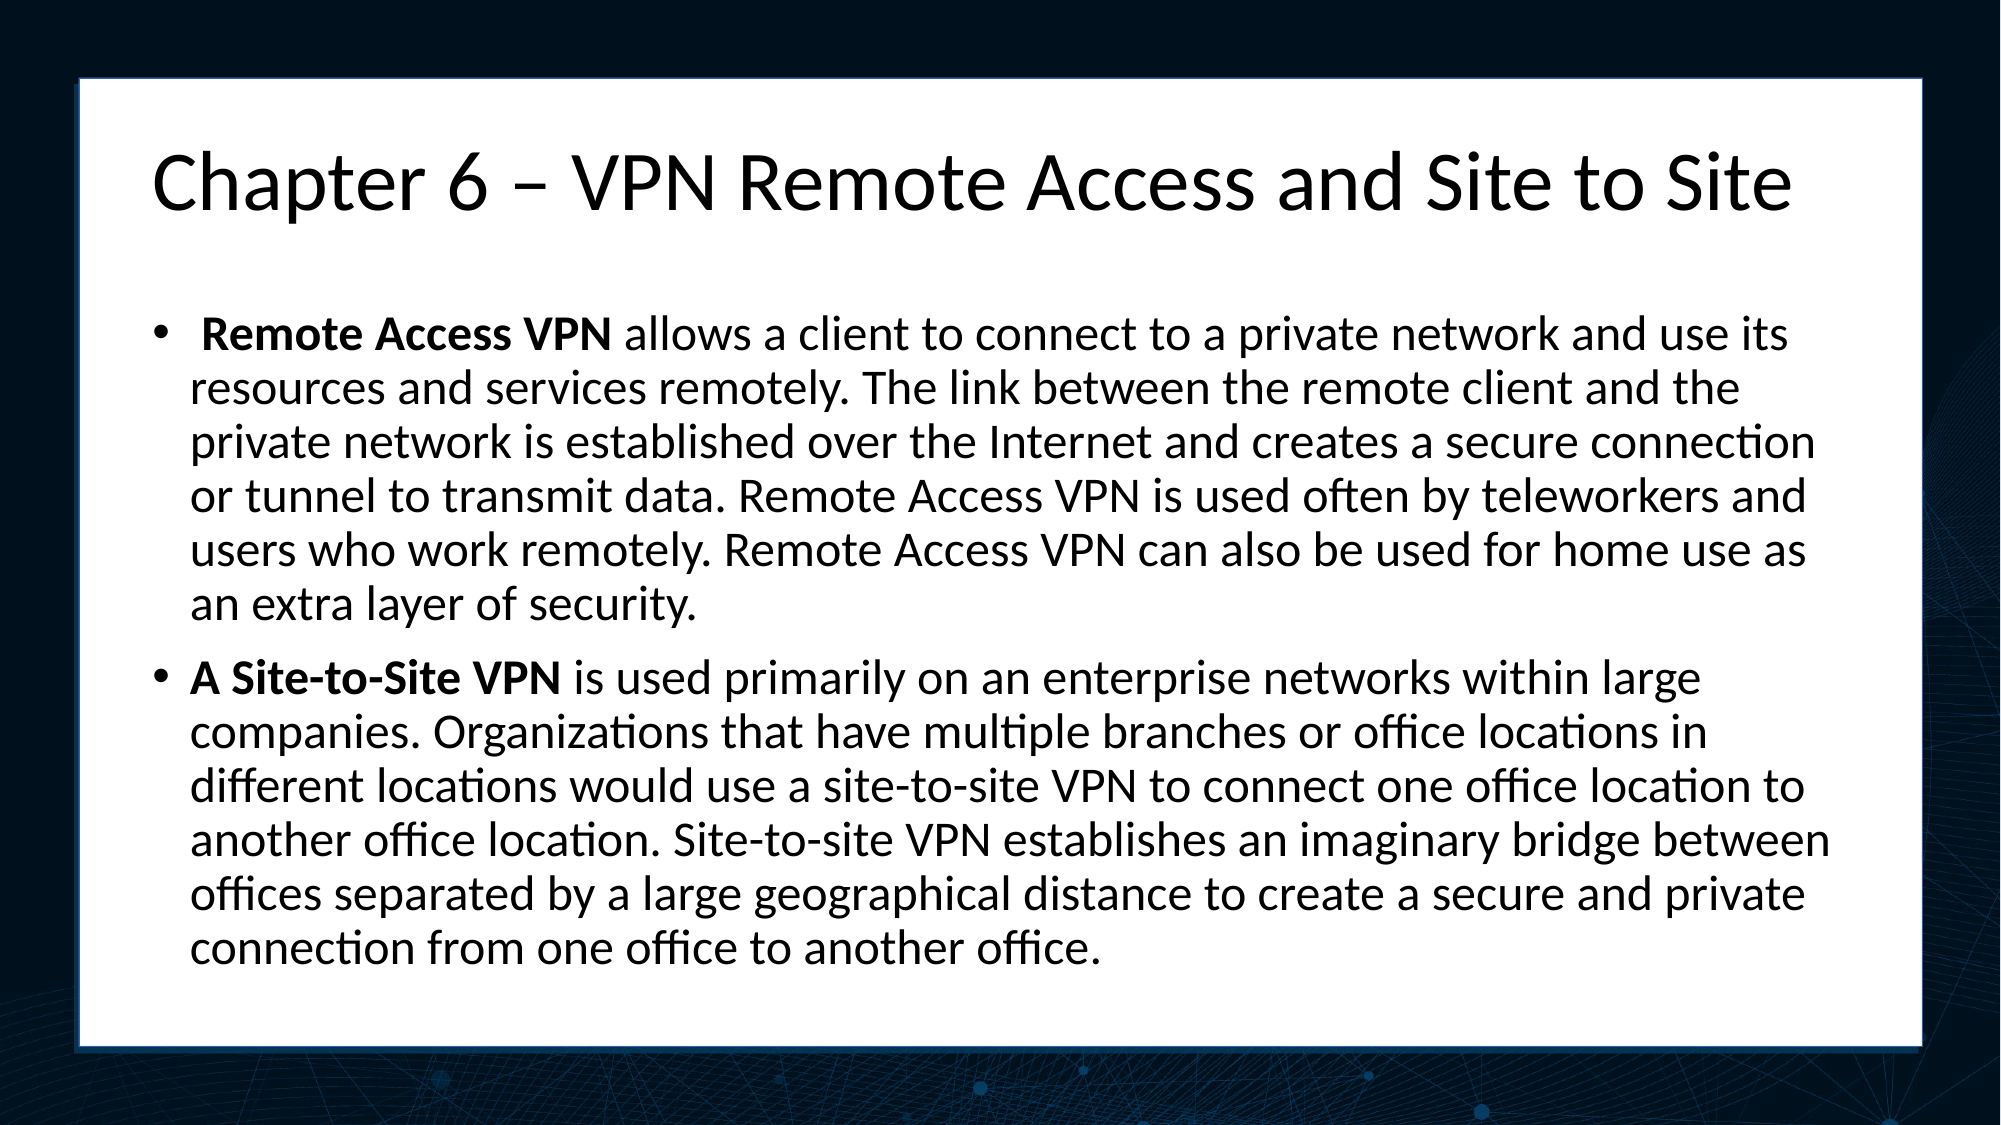

# Chapter 6 – VPN Remote Access and Site to Site
 Remote Access VPN allows a client to connect to a private network and use its resources and services remotely. The link between the remote client and the private network is established over the Internet and creates a secure connection or tunnel to transmit data. Remote Access VPN is used often by teleworkers and users who work remotely. Remote Access VPN can also be used for home use as an extra layer of security.
A Site-to-Site VPN is used primarily on an enterprise networks within large companies. Organizations that have multiple branches or office locations in different locations would use a site-to-site VPN to connect one office location to another office location. Site-to-site VPN establishes an imaginary bridge between offices separated by a large geographical distance to create a secure and private connection from one office to another office.